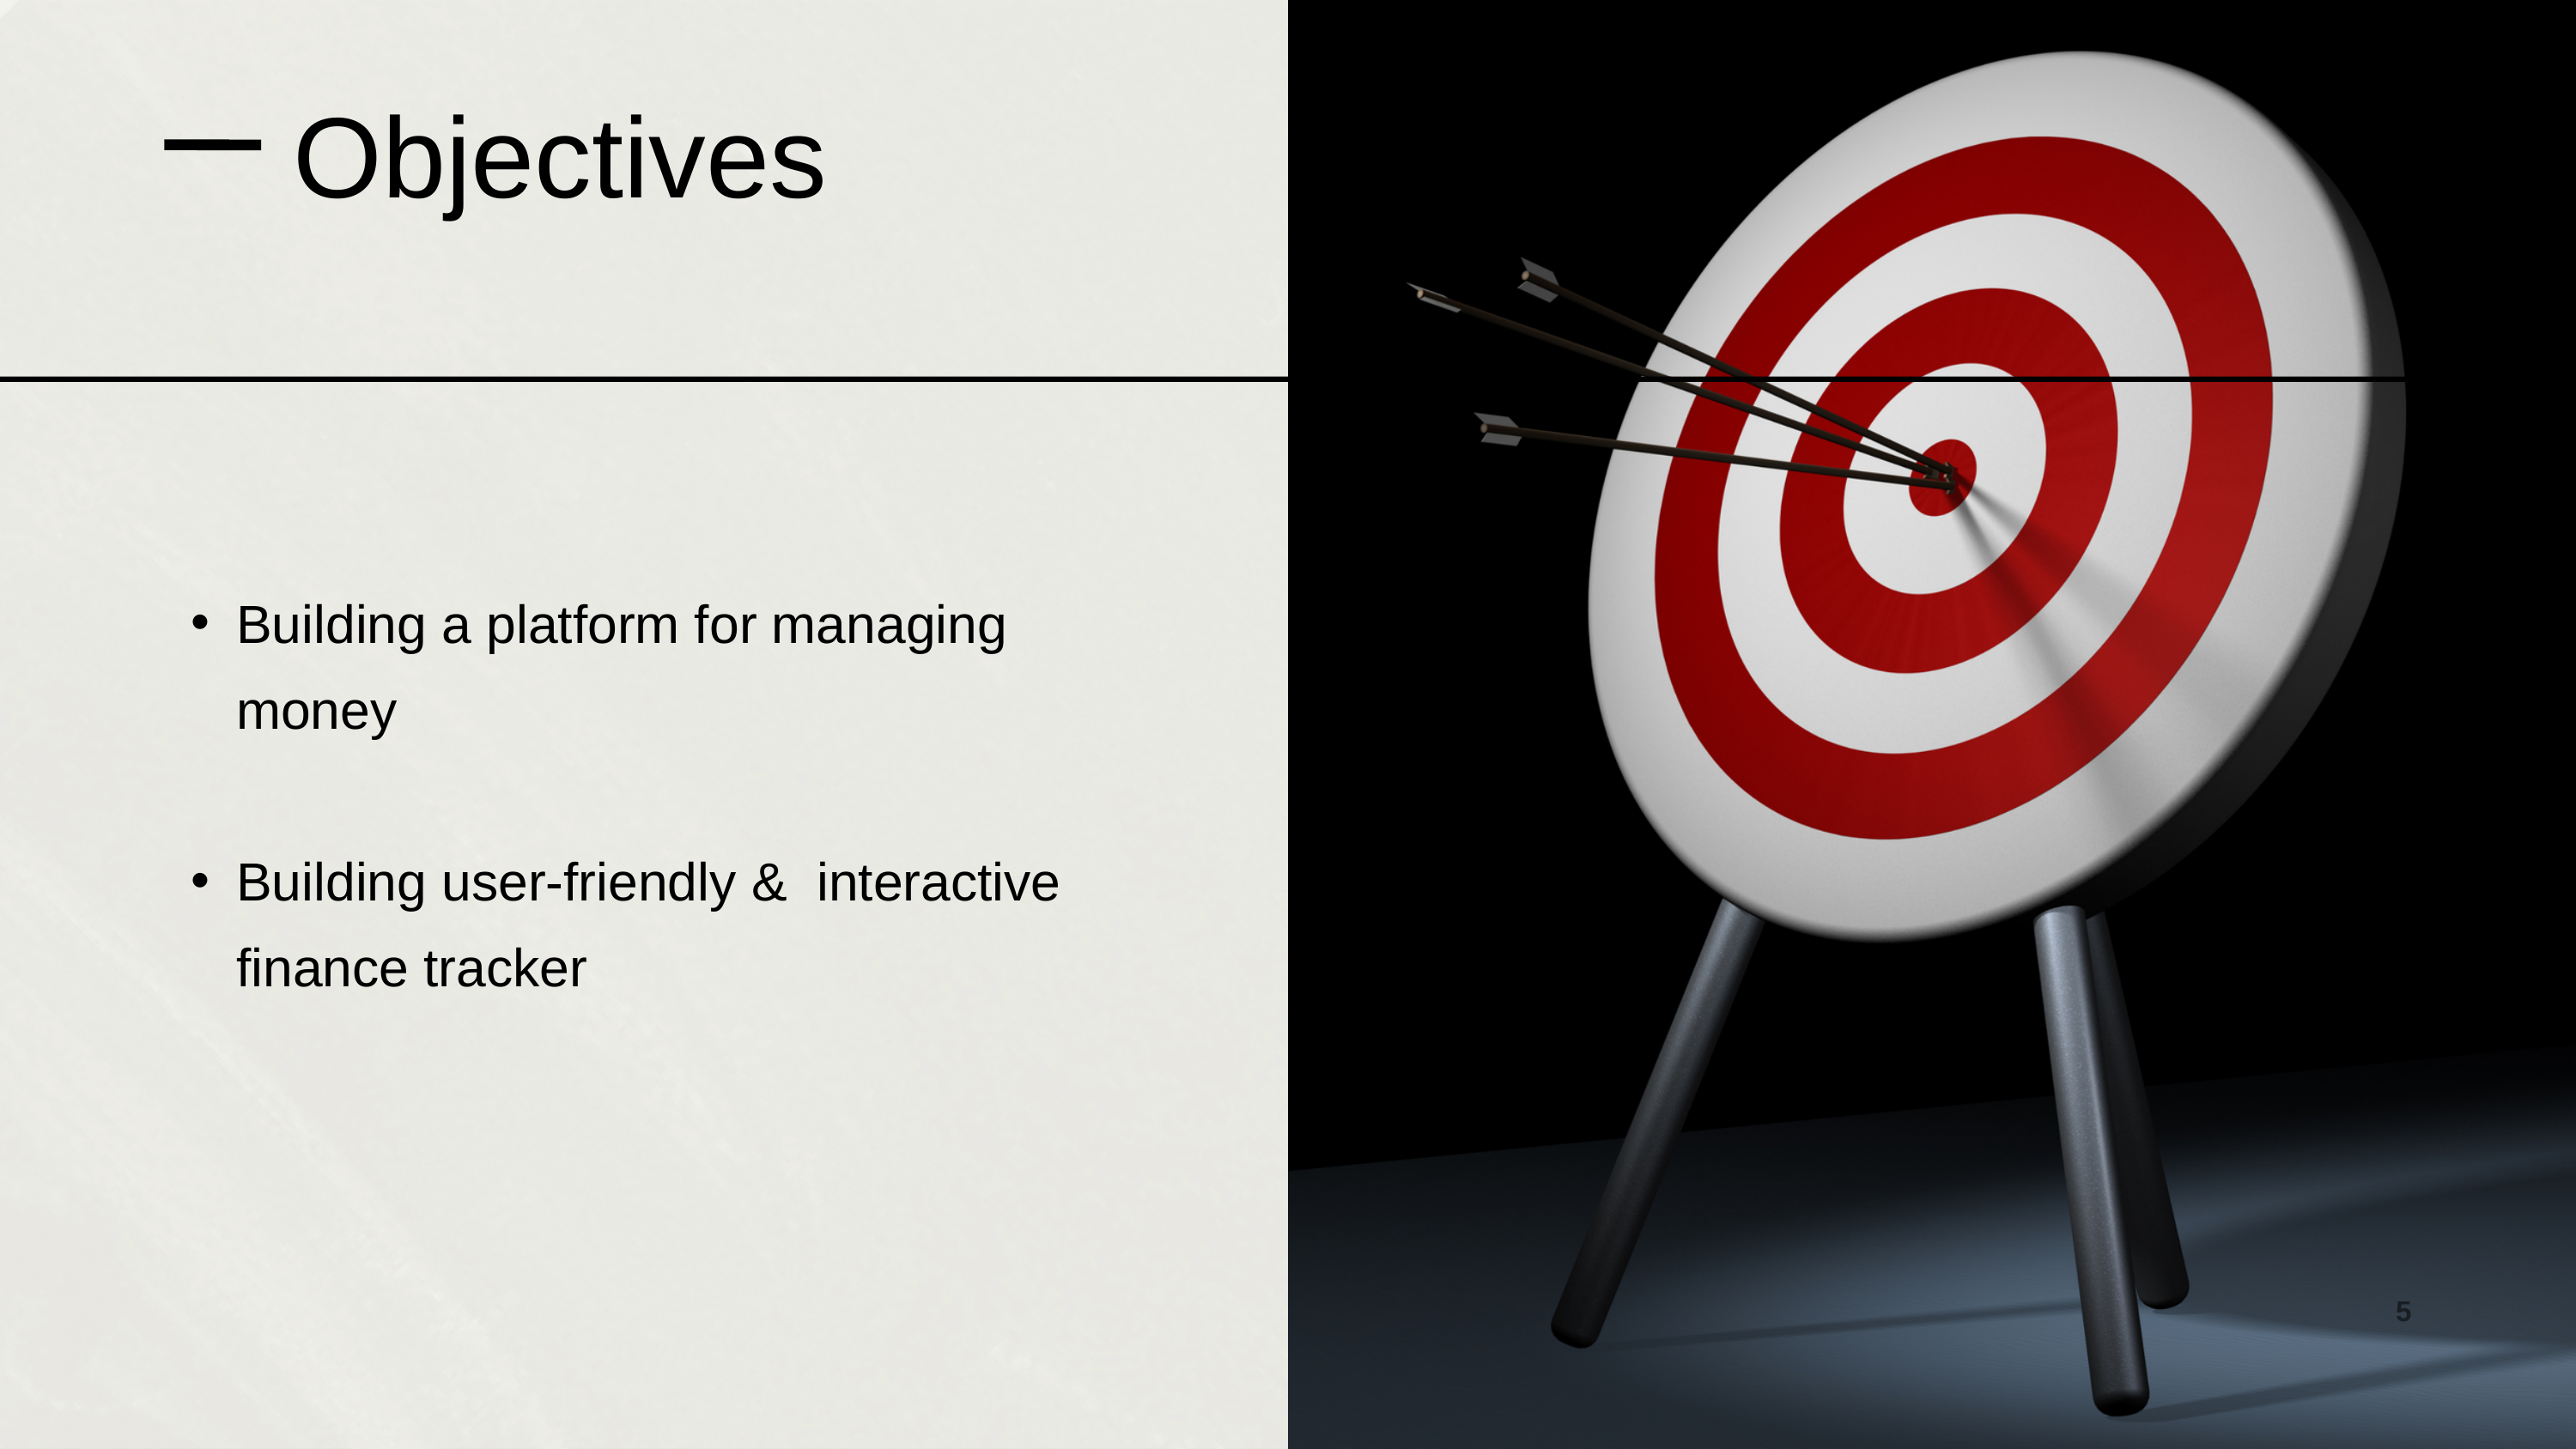

Objectives

Building a platform for managing money

Building user-friendly &  interactive finance tracker

5